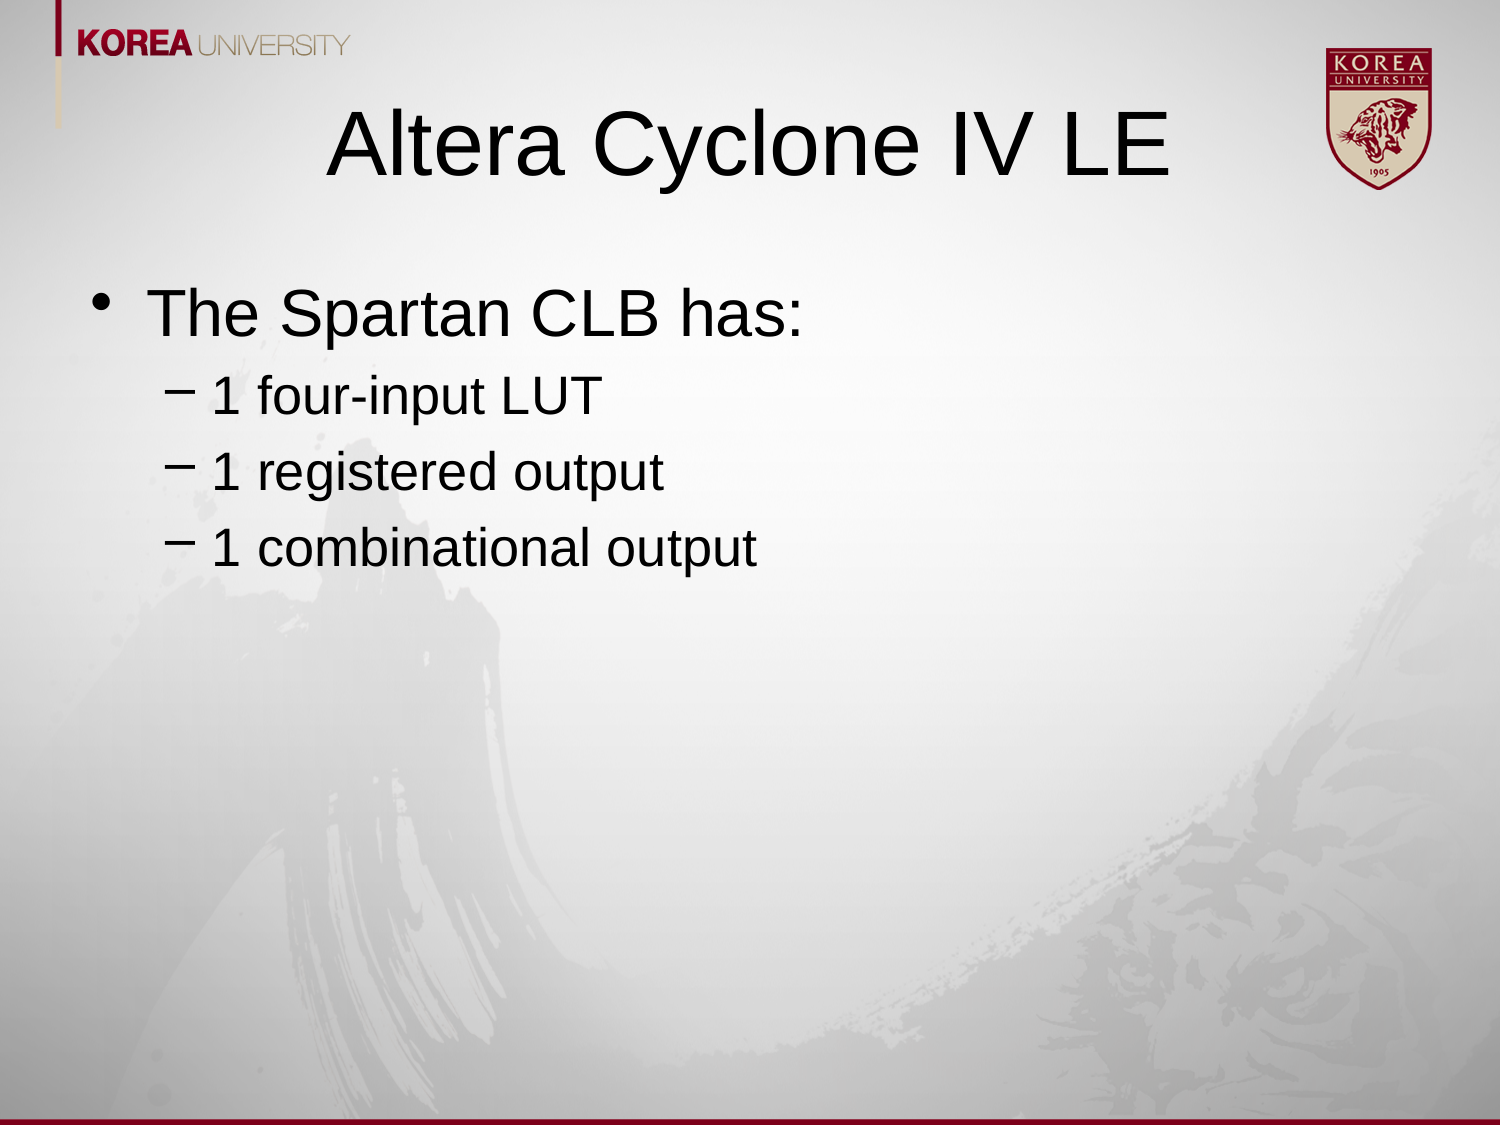

# Altera Cyclone IV LE
The Spartan CLB has:
1 four-input LUT
1 registered output
1 combinational output